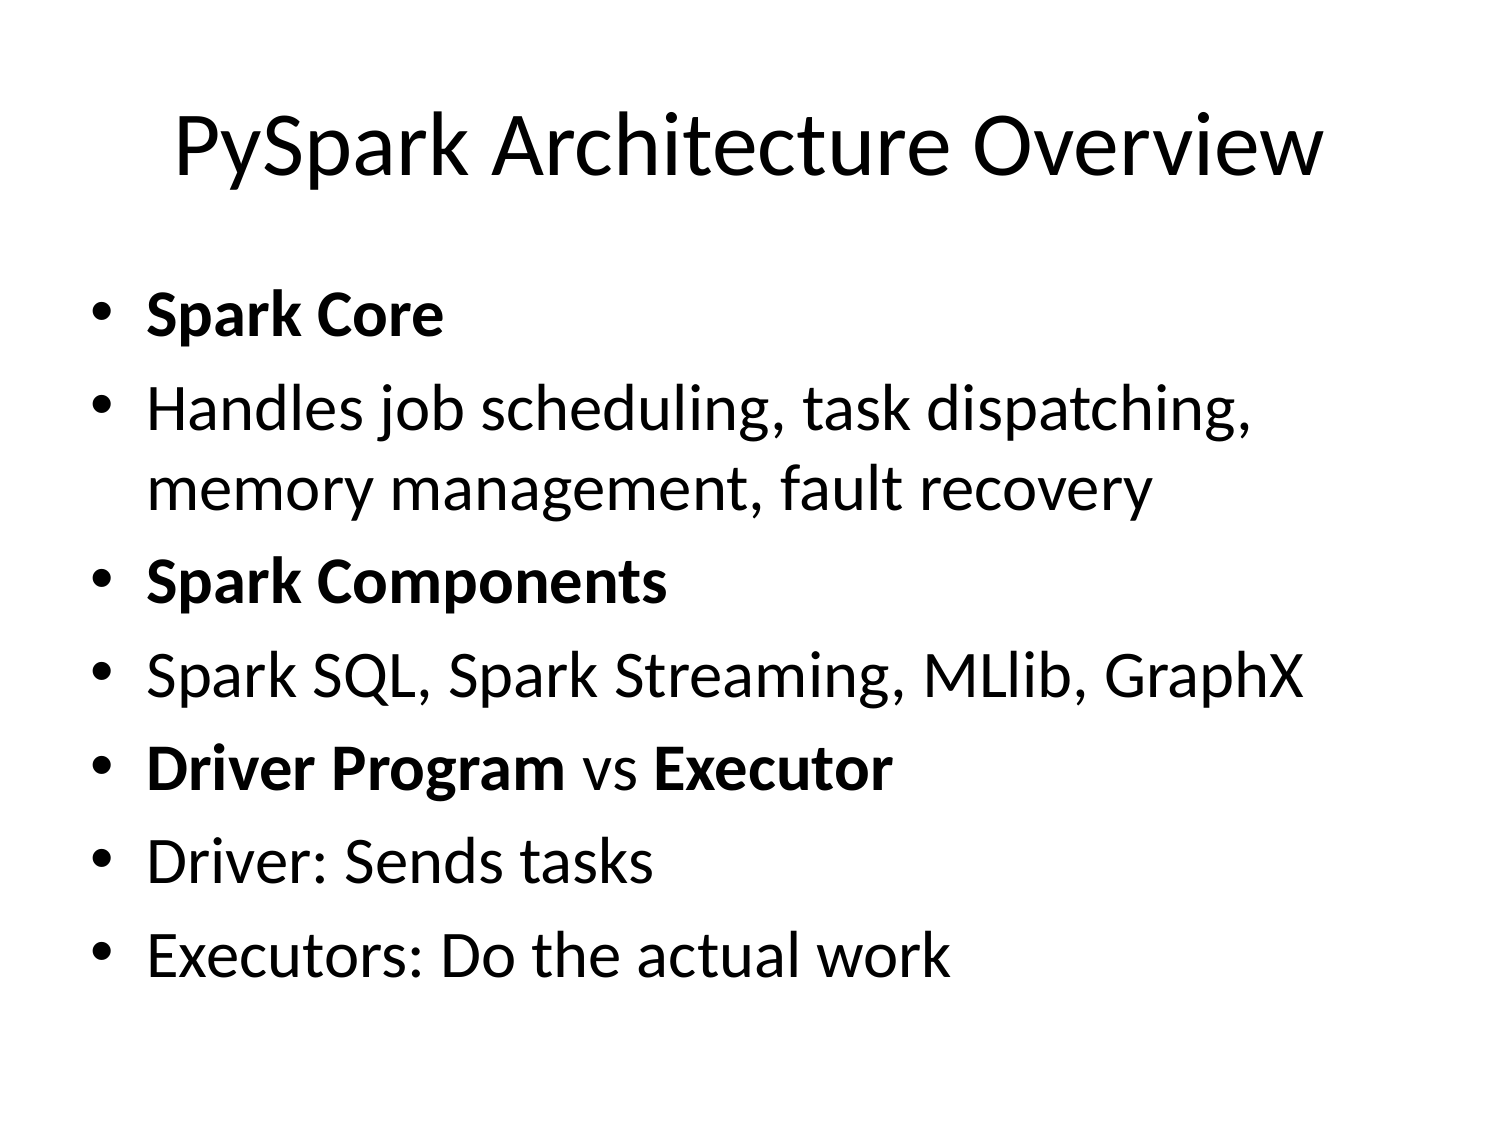

# PySpark Architecture Overview
Spark Core
Handles job scheduling, task dispatching, memory management, fault recovery
Spark Components
Spark SQL, Spark Streaming, MLlib, GraphX
Driver Program vs Executor
Driver: Sends tasks
Executors: Do the actual work